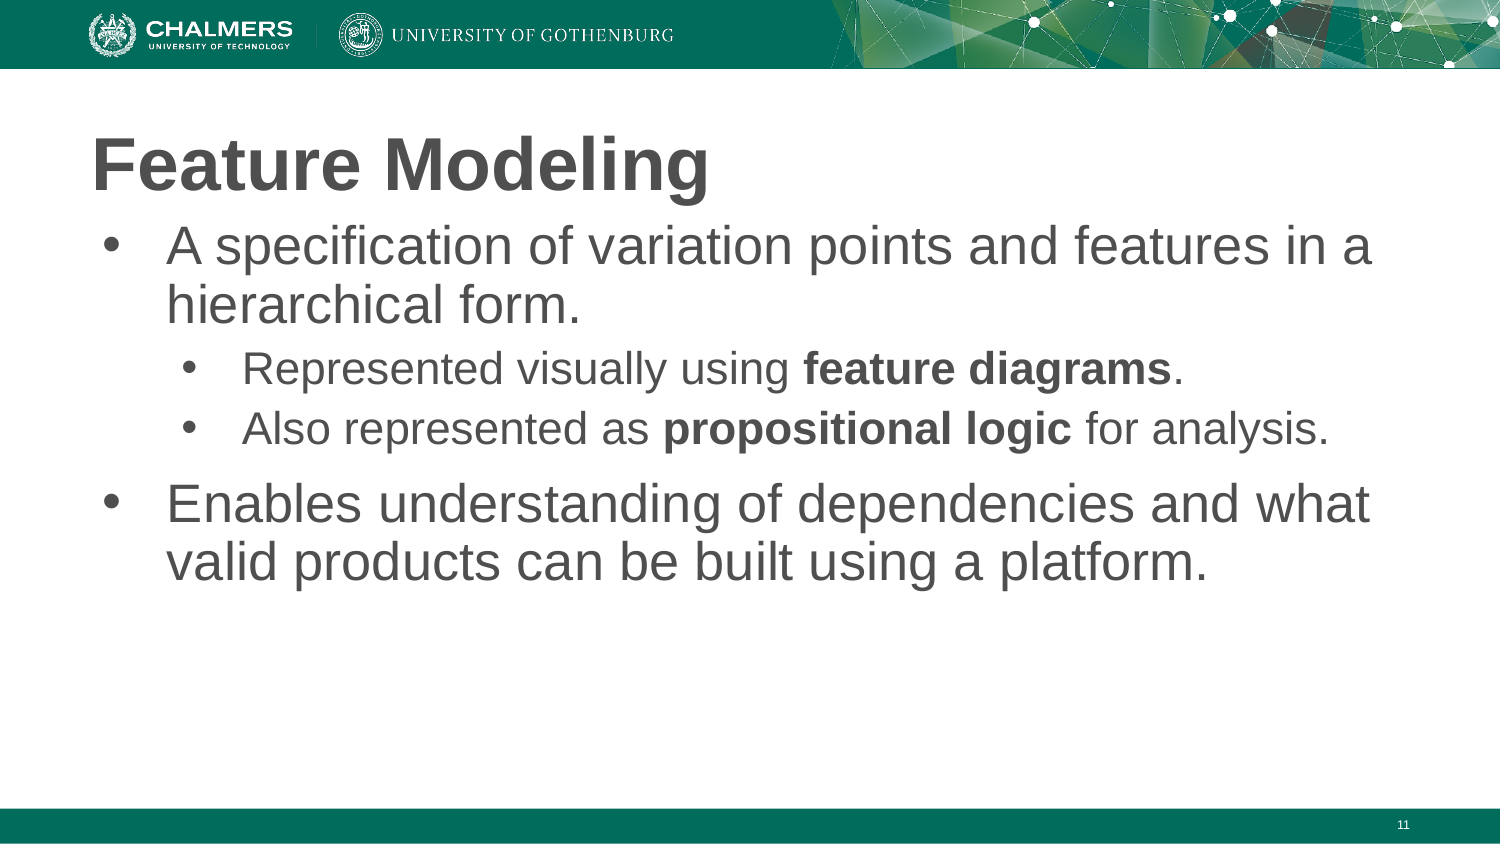

# Feature Modeling
A specification of variation points and features in a hierarchical form.
Represented visually using feature diagrams.
Also represented as propositional logic for analysis.
Enables understanding of dependencies and what valid products can be built using a platform.
11